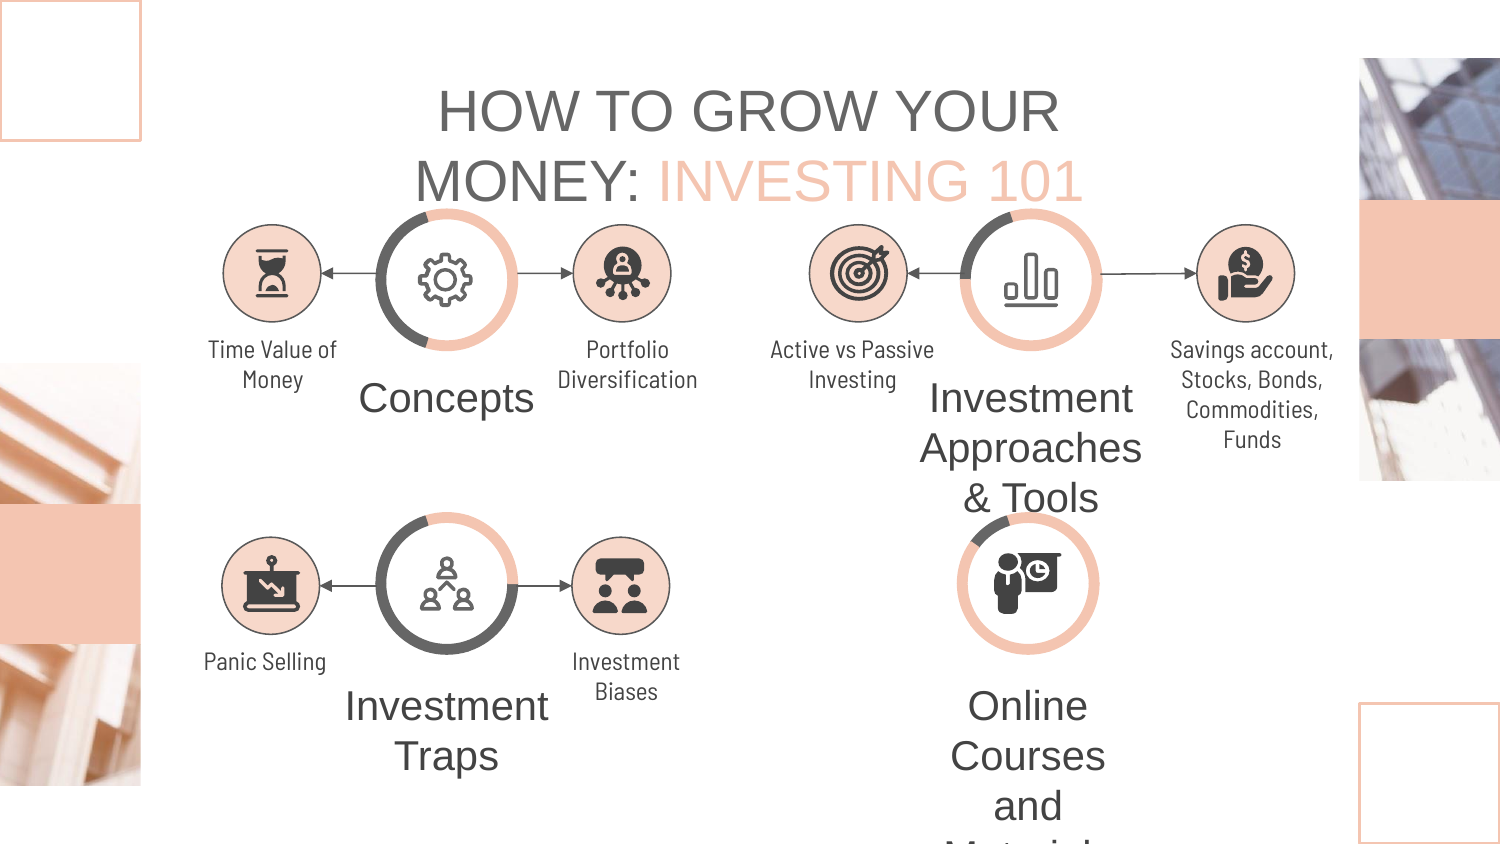

# HOW TO GROW YOUR MONEY: INVESTING 101

Time Value of Money
Portfolio Diversification
Active vs Passive Investing
Savings account, Stocks, Bonds, Commodities, Funds
Investment Approaches & Tools
Concepts

Panic Selling
Investment Biases
Investment Traps
Online Courses and Materials